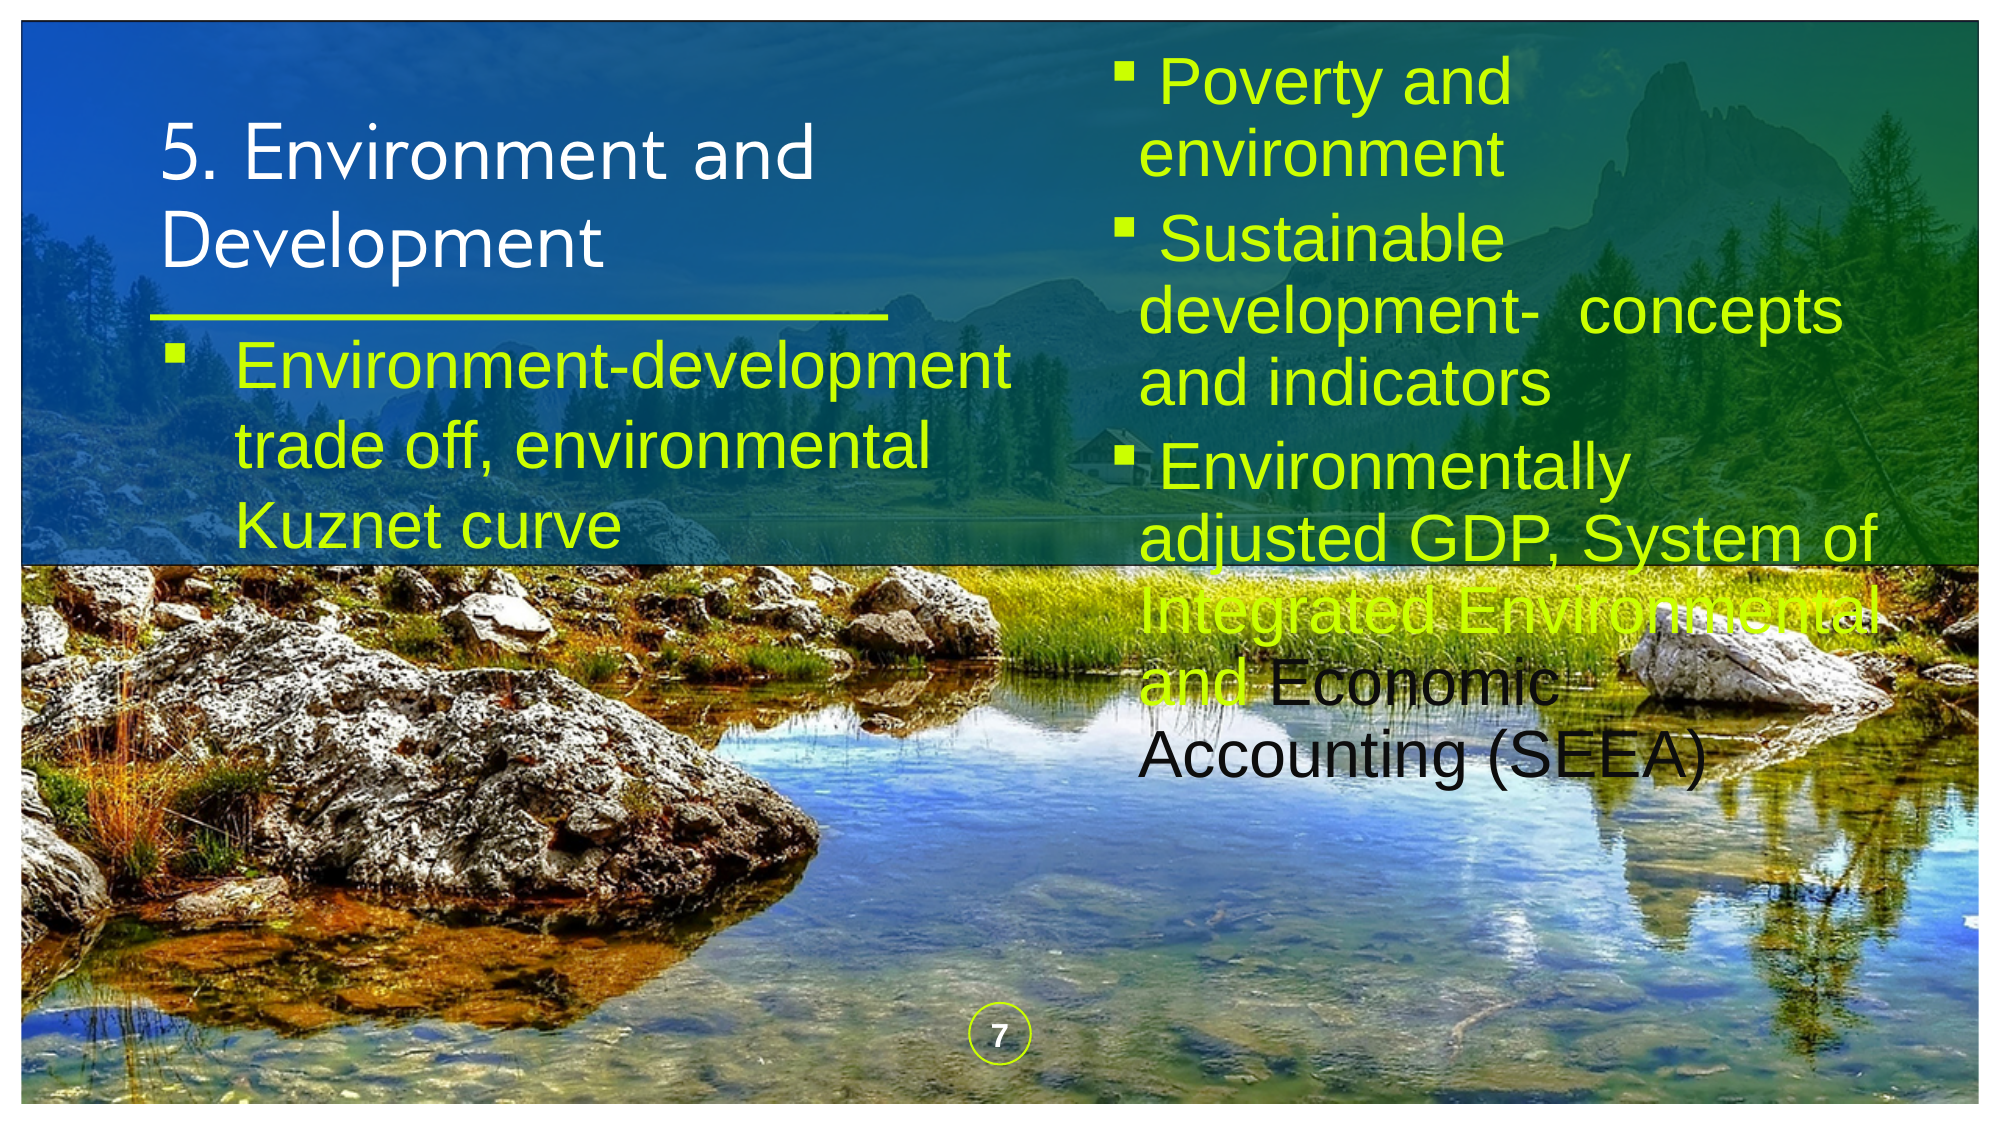

Poverty and environment
 Sustainable development-  concepts and indicators
 Environmentally adjusted GDP, System of Integrated Environmental and Economic Accounting (SEEA)
# 5. Environment and Development
Environment-development trade off, environmental Kuznet curve
7